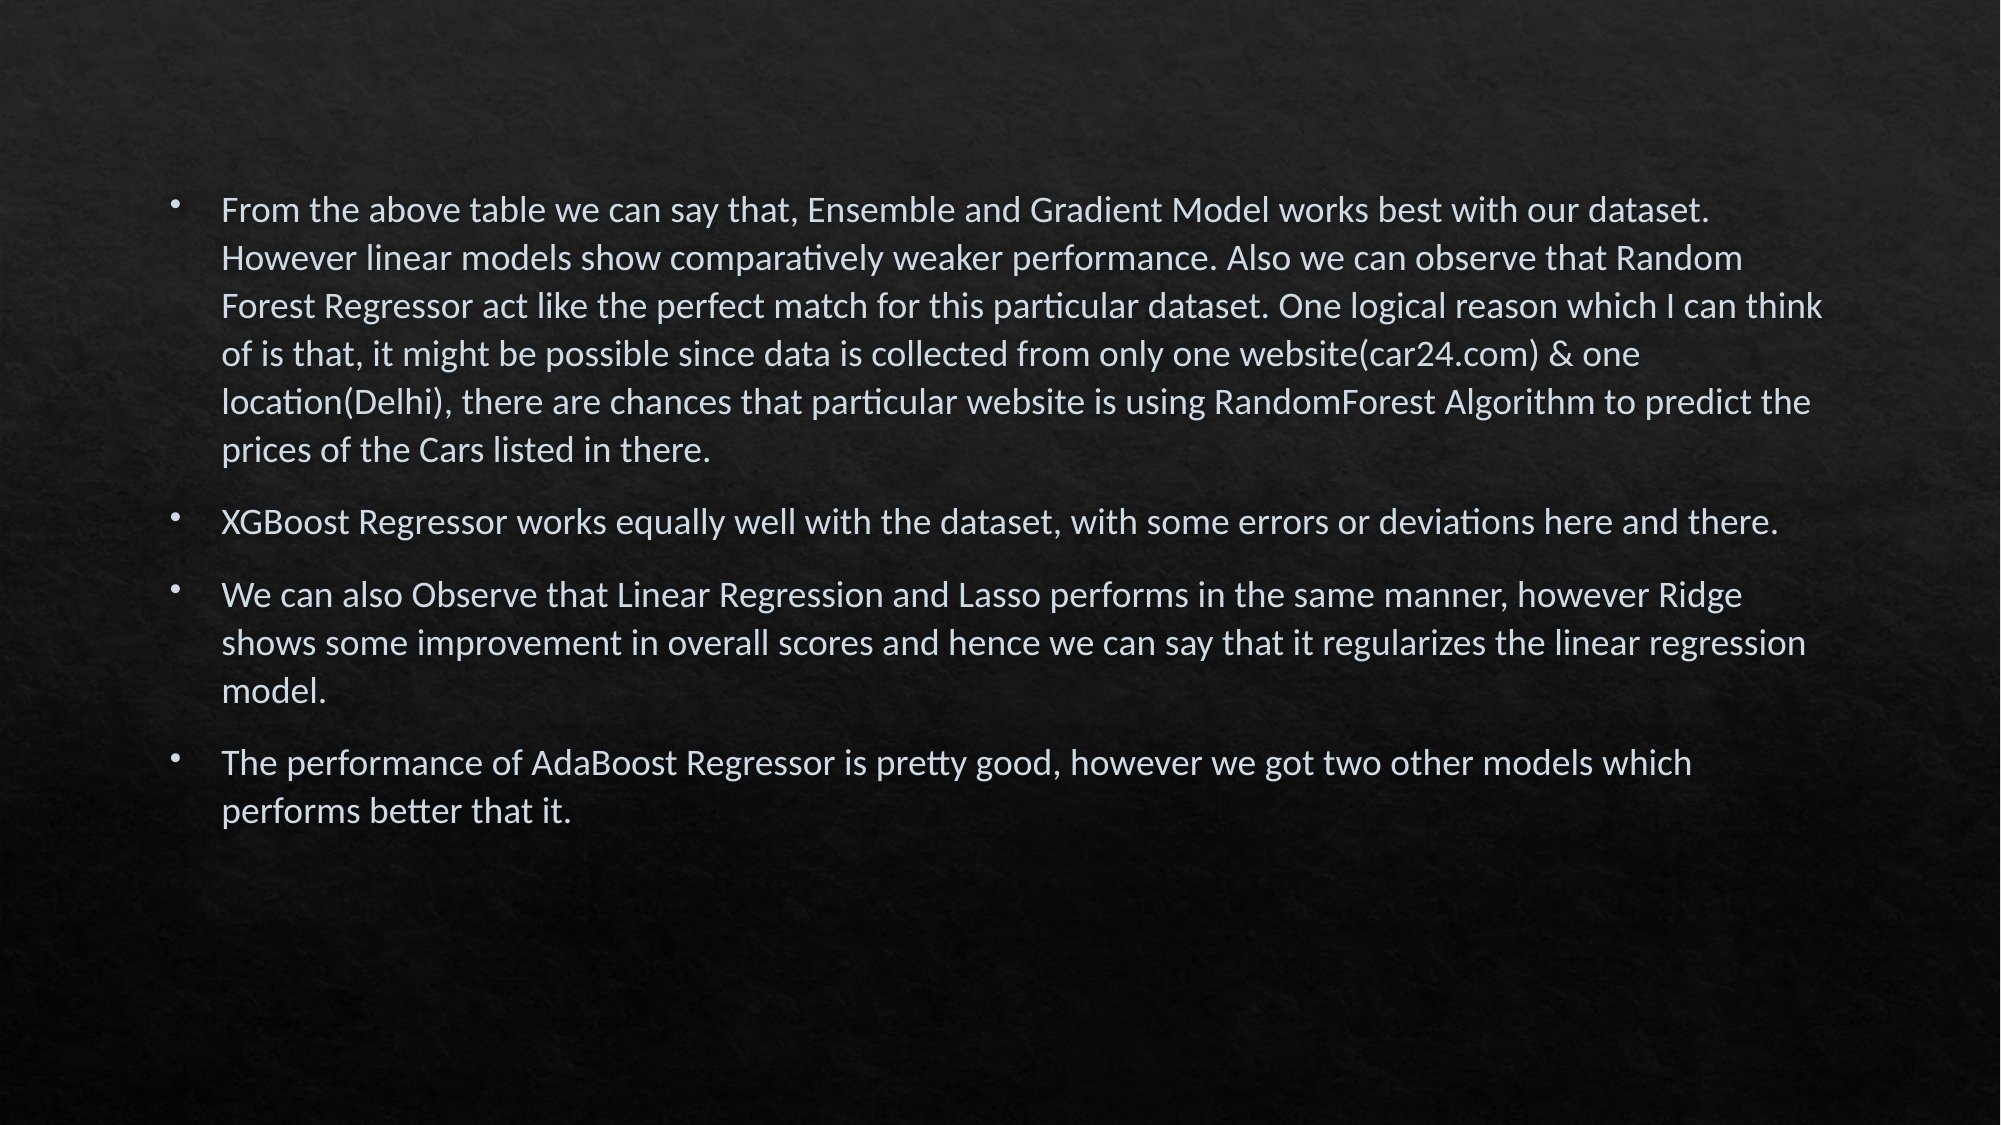

From the above table we can say that, Ensemble and Gradient Model works best with our dataset. However linear models show comparatively weaker performance. Also we can observe that Random Forest Regressor act like the perfect match for this particular dataset. One logical reason which I can think of is that, it might be possible since data is collected from only one website(car24.com) & one location(Delhi), there are chances that particular website is using RandomForest Algorithm to predict the prices of the Cars listed in there.
XGBoost Regressor works equally well with the dataset, with some errors or deviations here and there.
We can also Observe that Linear Regression and Lasso performs in the same manner, however Ridge shows some improvement in overall scores and hence we can say that it regularizes the linear regression model.
The performance of AdaBoost Regressor is pretty good, however we got two other models which performs better that it.